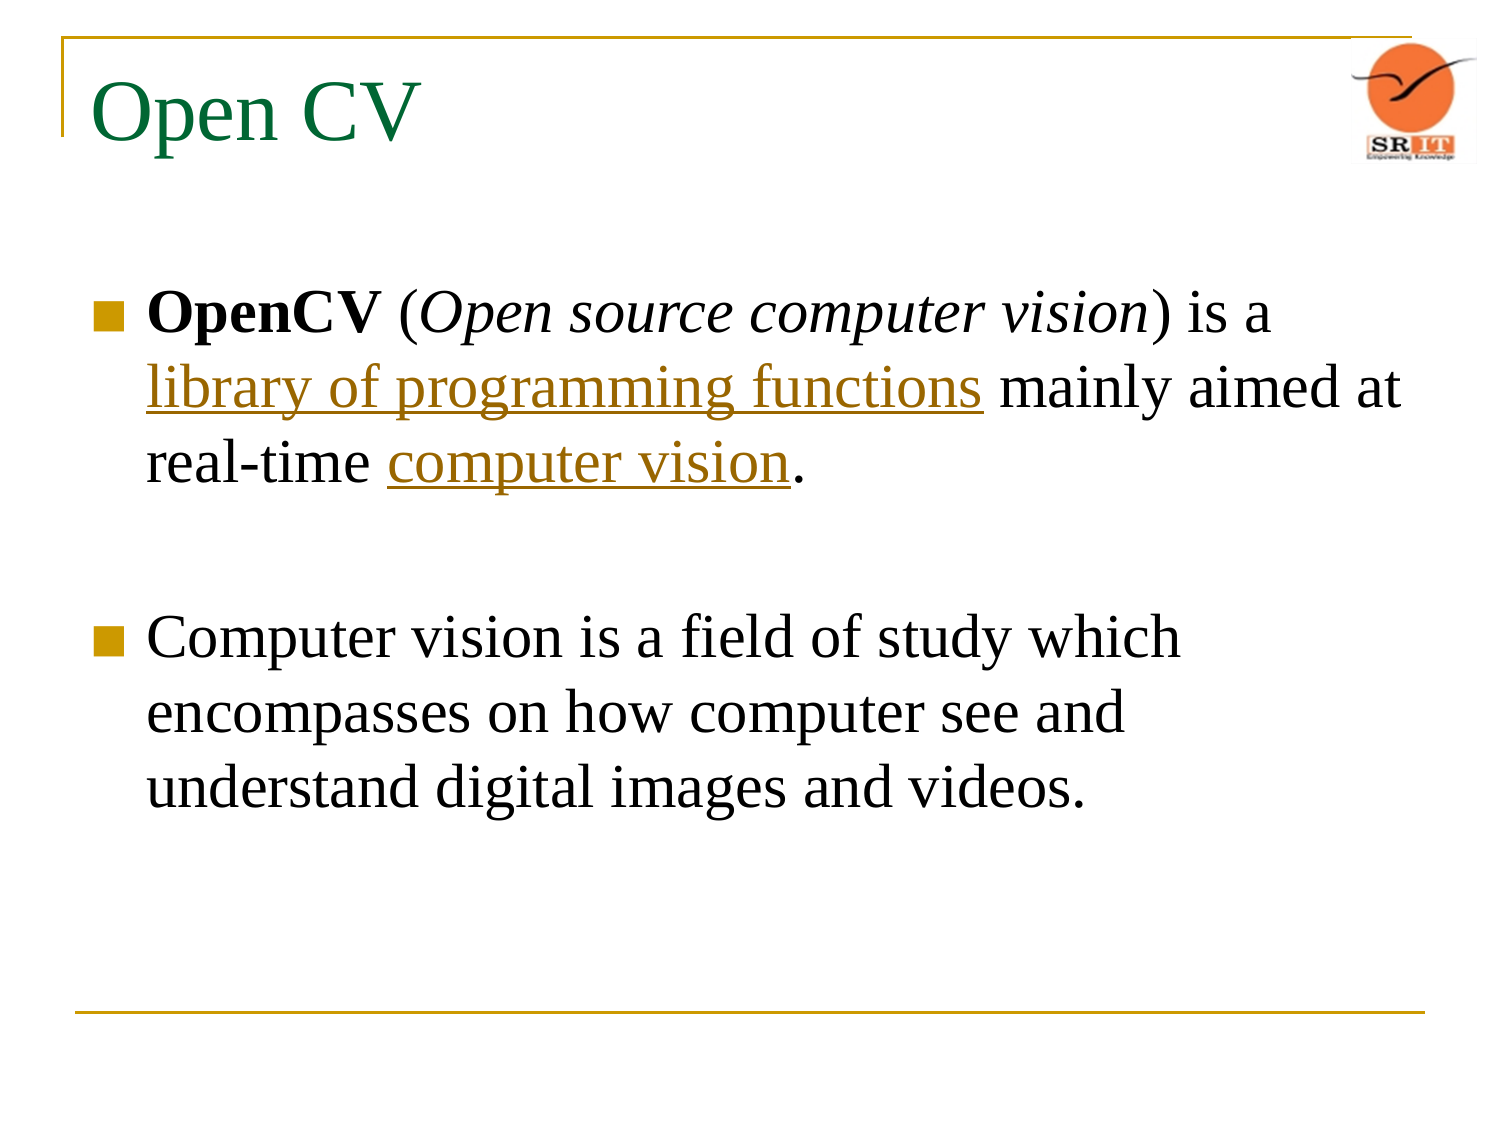

# Open CV
OpenCV (Open source computer vision) is a library of programming functions mainly aimed at real-time computer vision.

Computer vision is a field of study which encompasses on how computer see and understand digital images and videos.